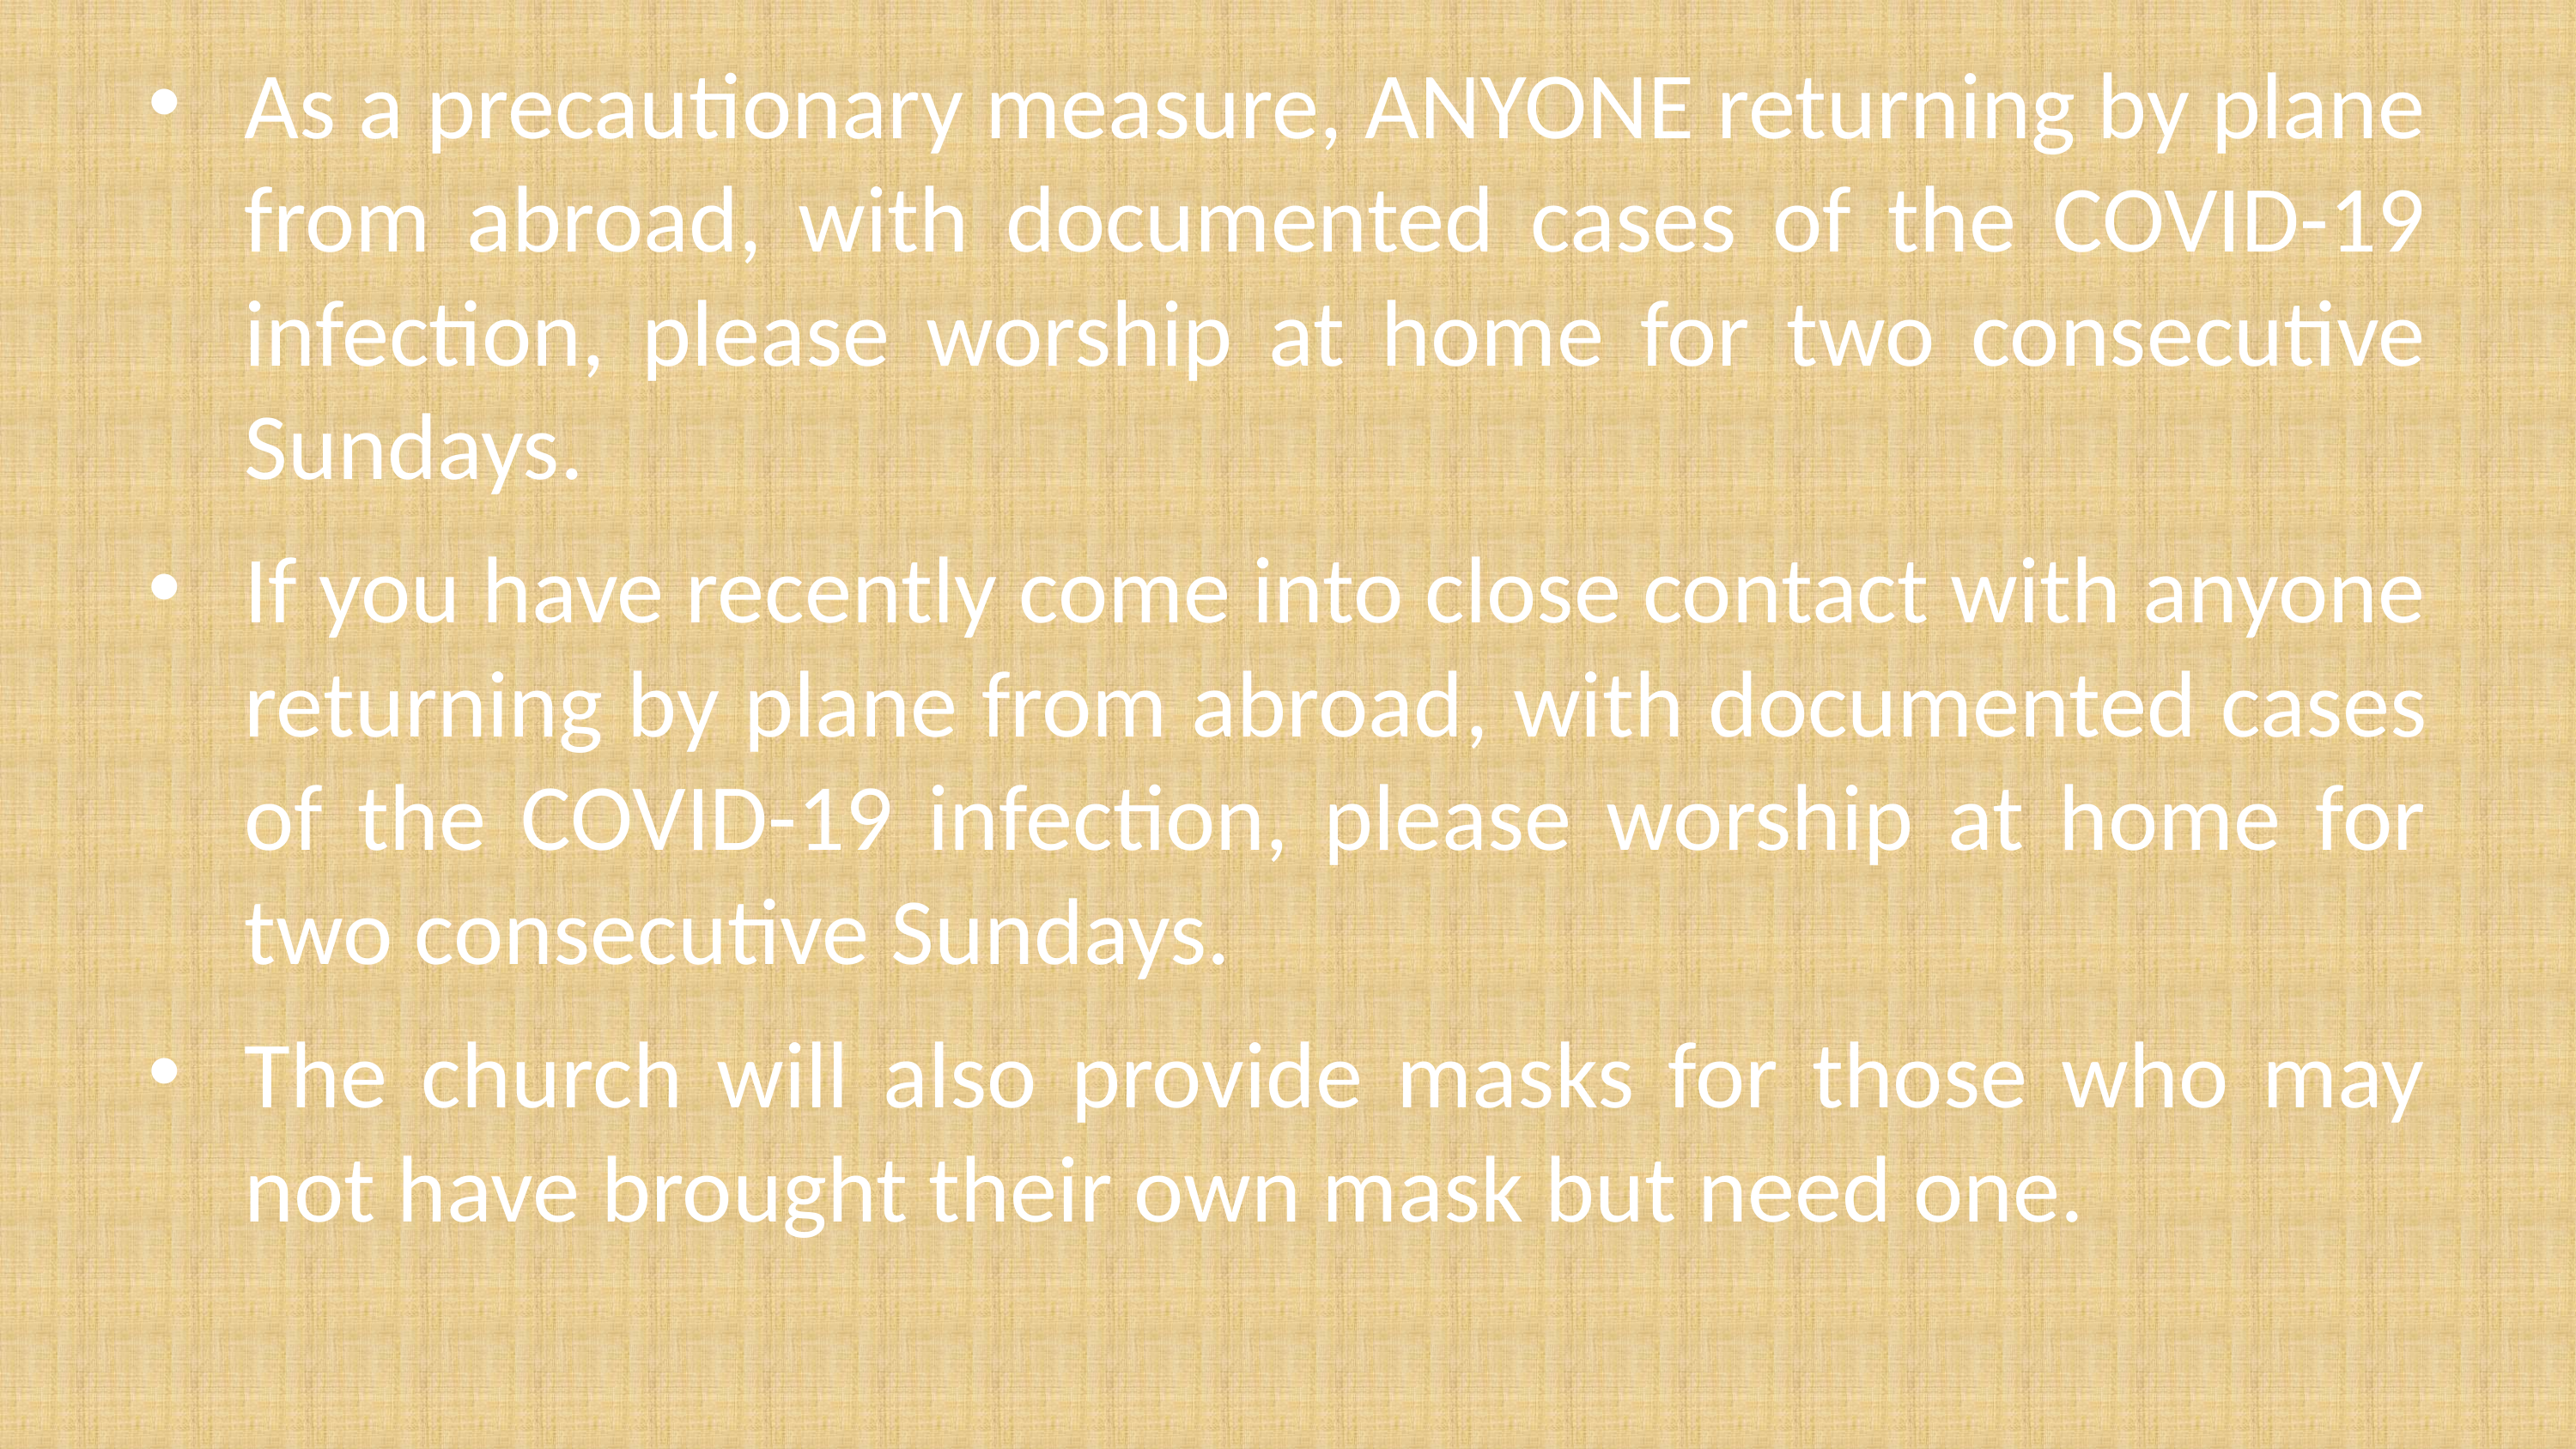

As a precautionary measure, ANYONE returning by plane from abroad, with documented cases of the COVID-19 infection, please worship at home for two consecutive Sundays.
If you have recently come into close contact with anyone returning by plane from abroad, with documented cases of the COVID-19 infection, please worship at home for two consecutive Sundays.
The church will also provide masks for those who may not have brought their own mask but need one.